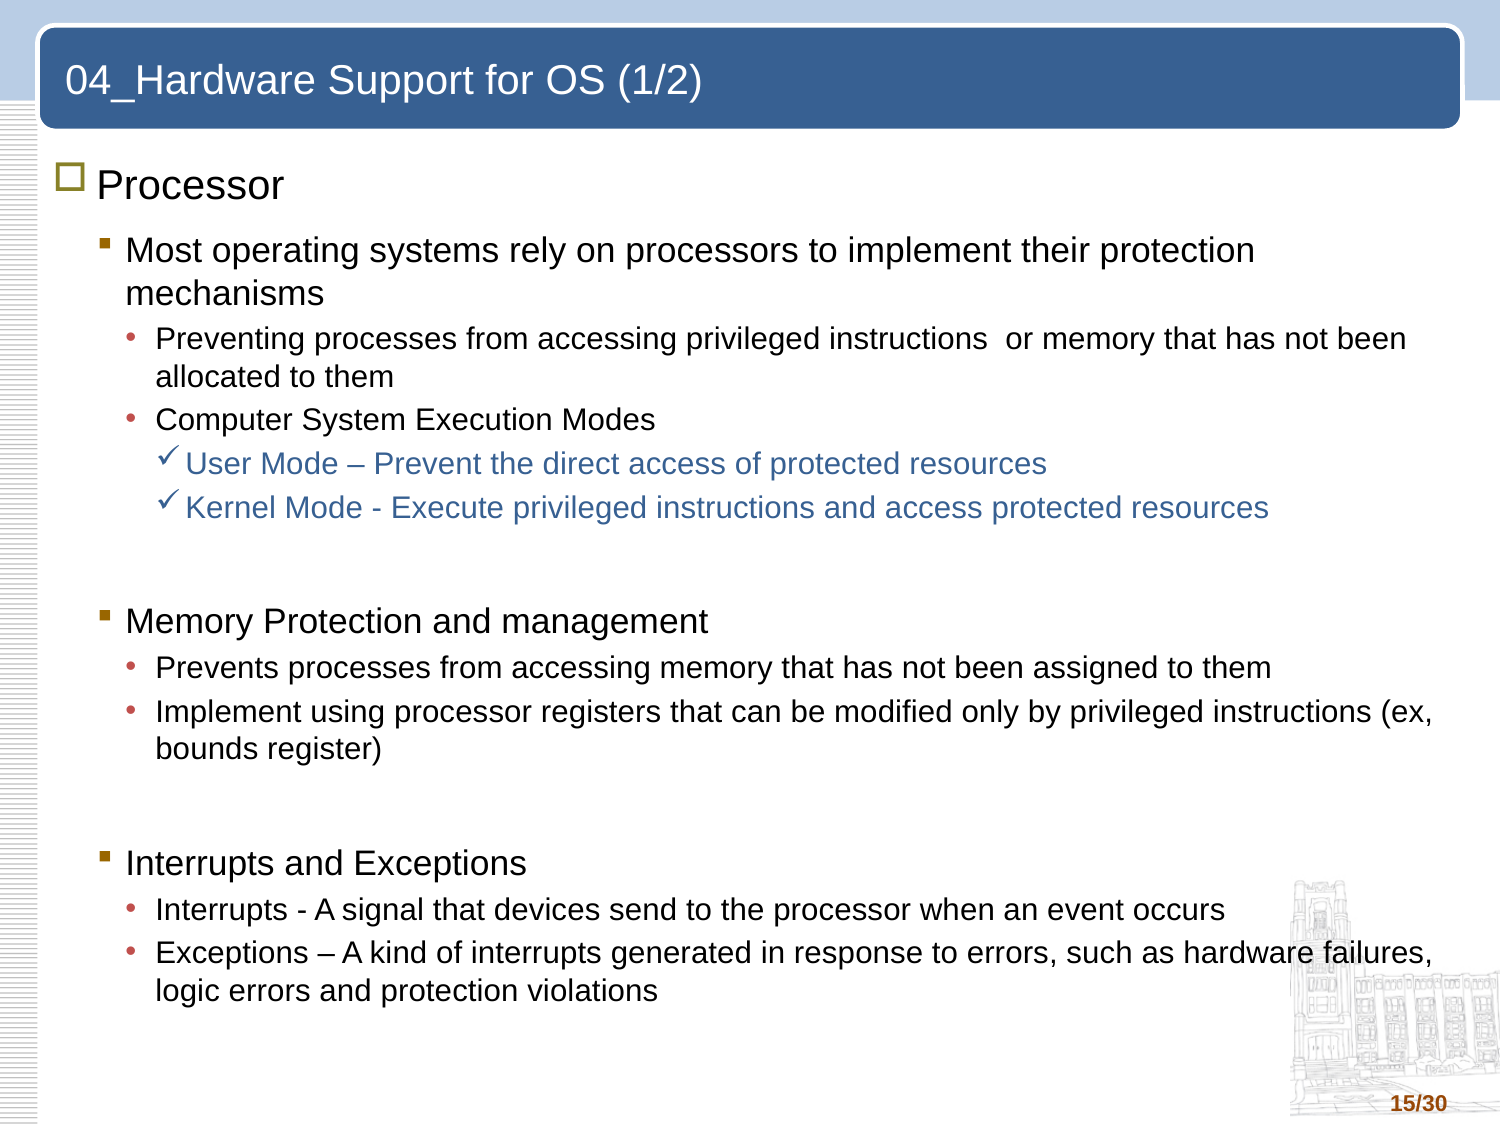

# 04_Hardware Support for OS (1/2)
Processor
Most operating systems rely on processors to implement their protection mechanisms
Preventing processes from accessing privileged instructions  or memory that has not been allocated to them
Computer System Execution Modes
User Mode – Prevent the direct access of protected resources
Kernel Mode - Execute privileged instructions and access protected resources

Memory Protection and management
Prevents processes from accessing memory that has not been assigned to them
Implement using processor registers that can be modified only by privileged instructions (ex, bounds register)

Interrupts and Exceptions
Interrupts - A signal that devices send to the processor when an event occurs
Exceptions – A kind of interrupts generated in response to errors, such as hardware failures, logic errors and protection violations